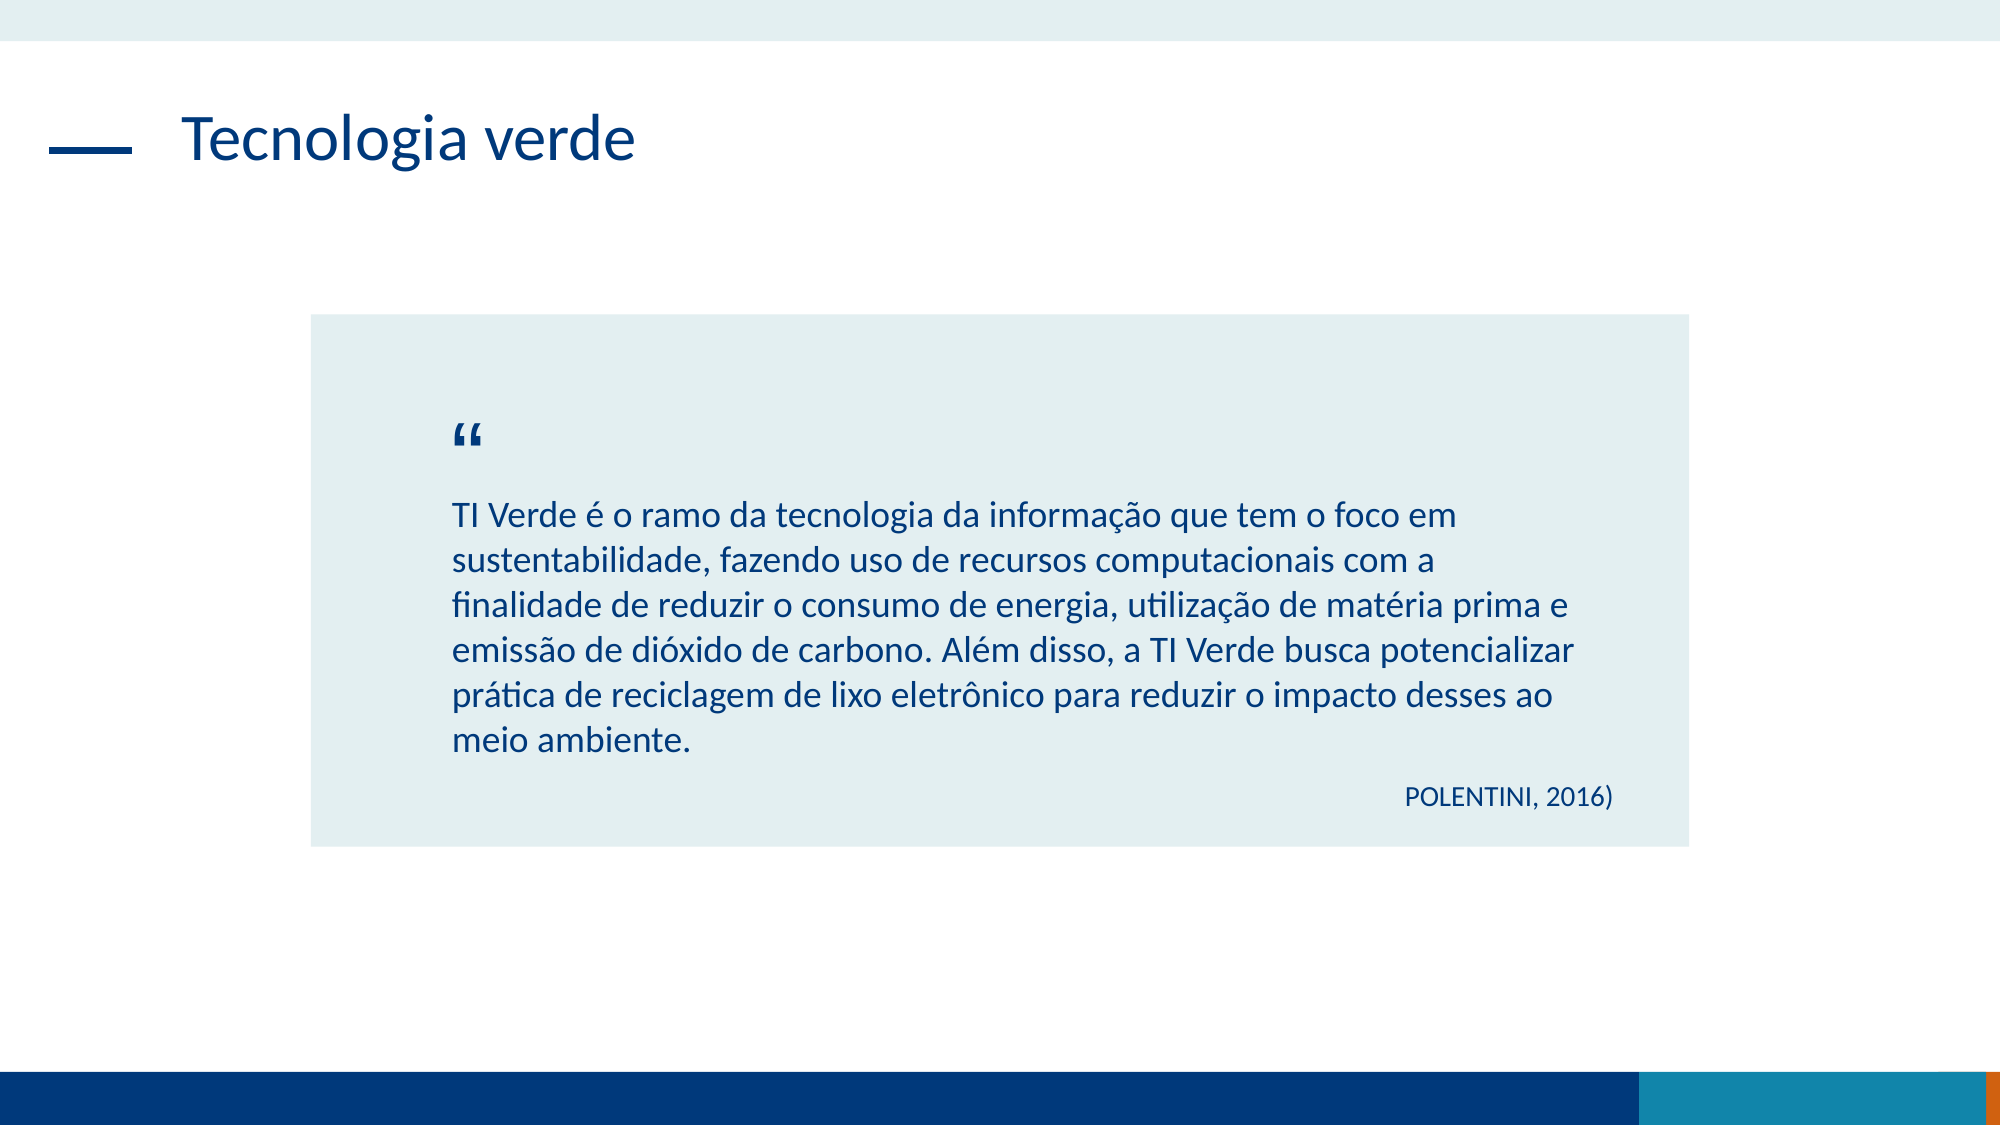

Tecnologia verde

“
TI Verde é o ramo da tecnologia da informação que tem o foco em sustentabilidade, fazendo uso de recursos computacionais com a finalidade de reduzir o consumo de energia, utilização de matéria prima e emissão de dióxido de carbono. Além disso, a TI Verde busca potencializar prática de reciclagem de lixo eletrônico para reduzir o impacto desses ao meio ambiente.
POLENTINI, 2016)